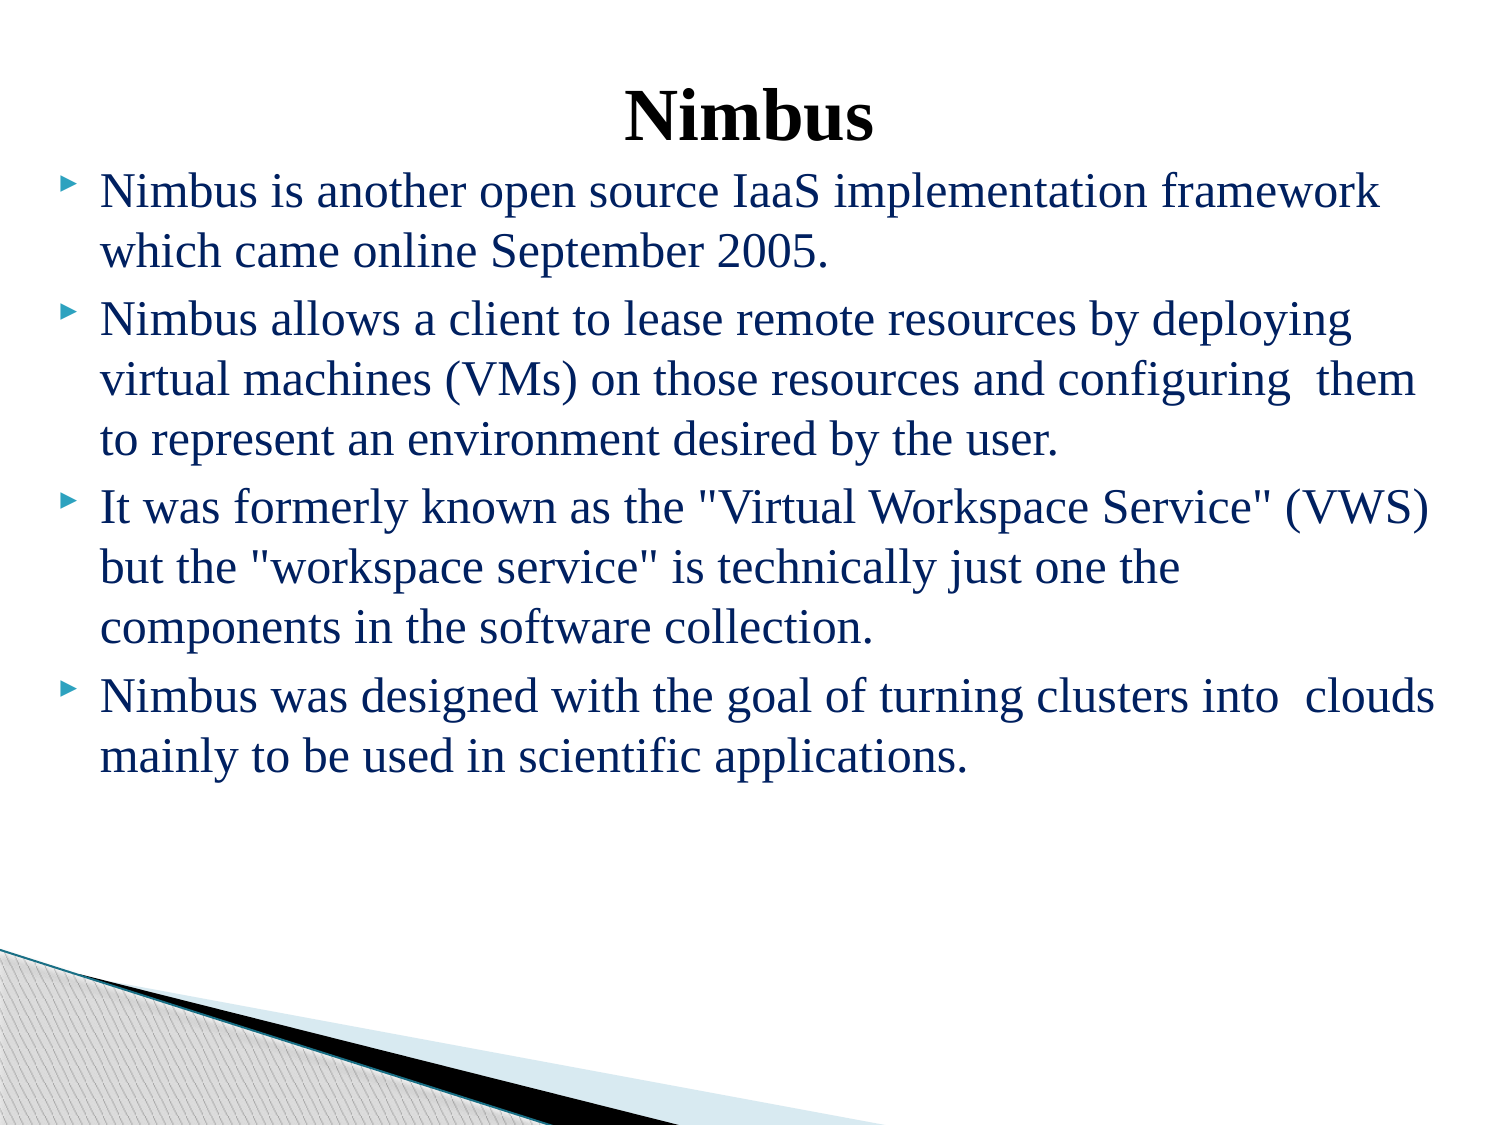

# Nimbus
Nimbus is another open source IaaS implementation framework  which came online September 2005.
Nimbus allows a client to lease remote resources by deploying  virtual machines (VMs) on those resources and configuring  them to represent an environment desired by the user.
It was formerly known as the "Virtual Workspace Service" (VWS)  but the "workspace service" is technically just one the  components in the software collection.
Nimbus was designed with the goal of turning clusters into  clouds mainly to be used in scientific applications.